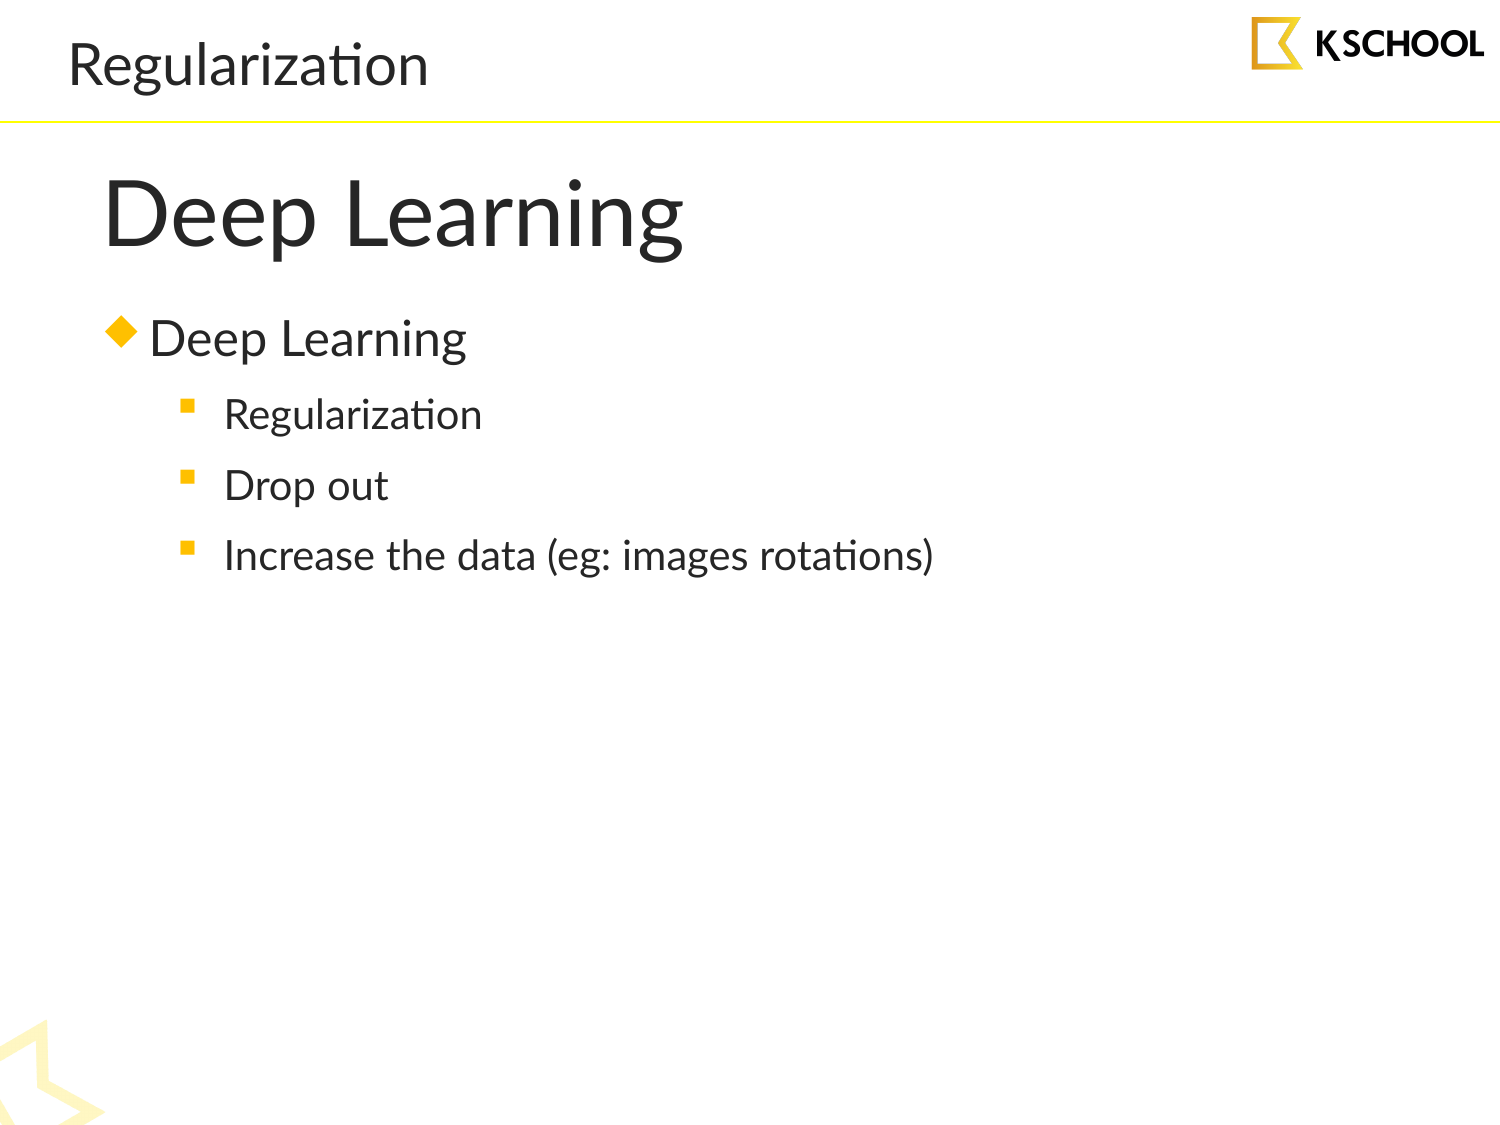

# Regularization
Deep Learning
Deep Learning
Regularization
Drop out
Increase the data (eg: images rotations)